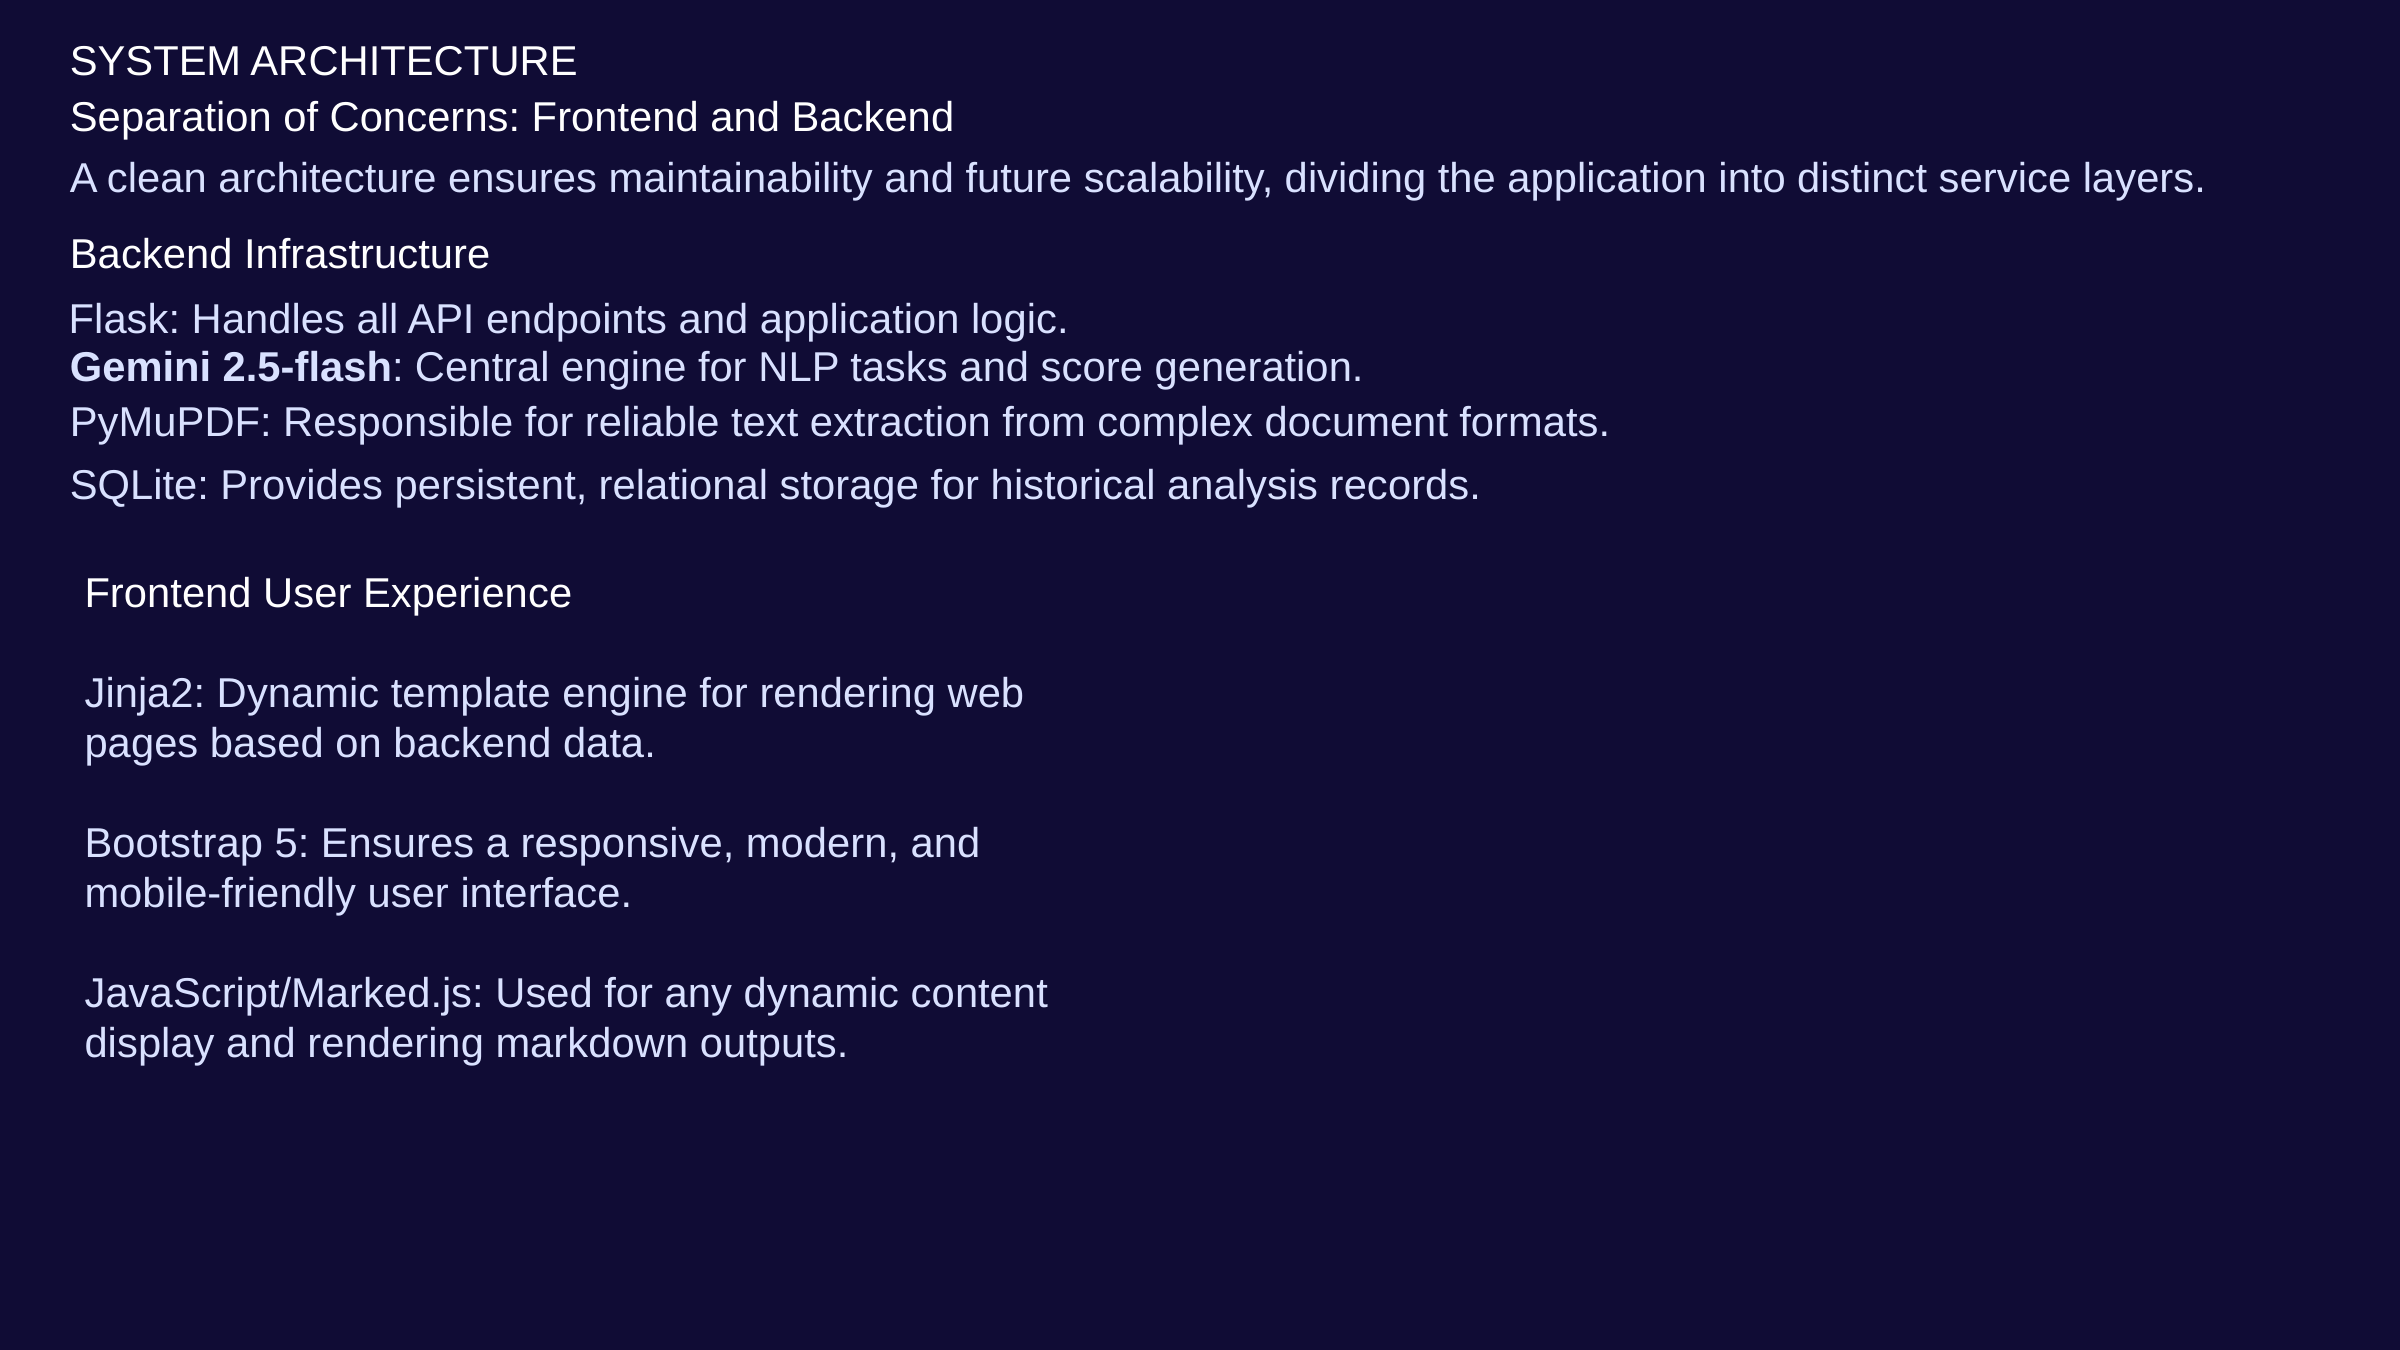

SYSTEM ARCHITECTURE
Separation of Concerns: Frontend and Backend
A clean architecture ensures maintainability and future scalability, dividing the application into distinct service layers.
Backend Infrastructure

Flask: Handles all API endpoints and application logic.

Gemini 2.5-flash: Central engine for NLP tasks and score generation.

PyMuPDF: Responsible for reliable text extraction from complex document formats.
SQLite: Provides persistent, relational storage for historical analysis records.
Frontend User Experience

Jinja2: Dynamic template engine for rendering web pages based on backend data.

Bootstrap 5: Ensures a responsive, modern, and mobile-friendly user interface.

JavaScript/Marked.js: Used for any dynamic content display and rendering markdown outputs.